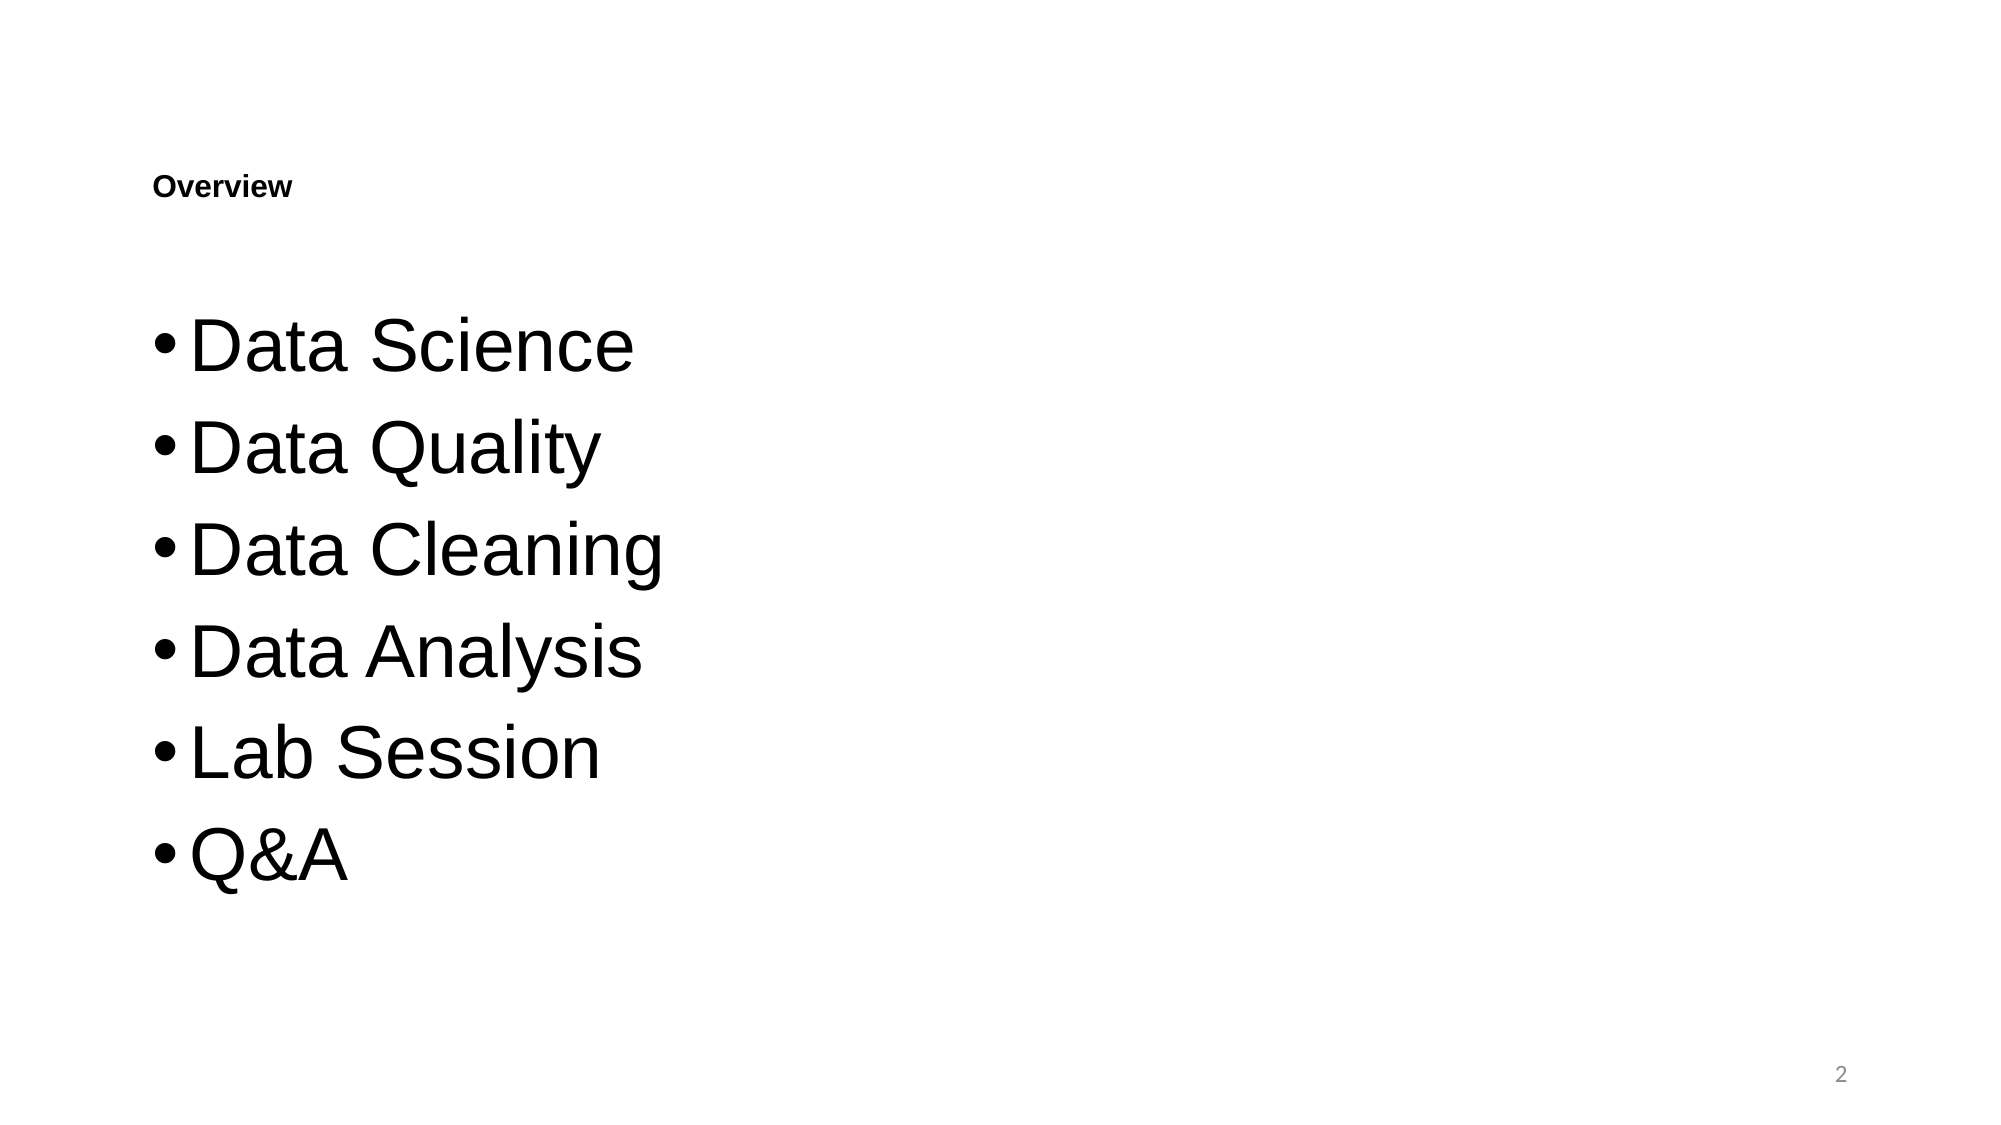

# Overview

Data Science
Data Quality
Data Cleaning
Data Analysis
Lab Session
Q&A

2